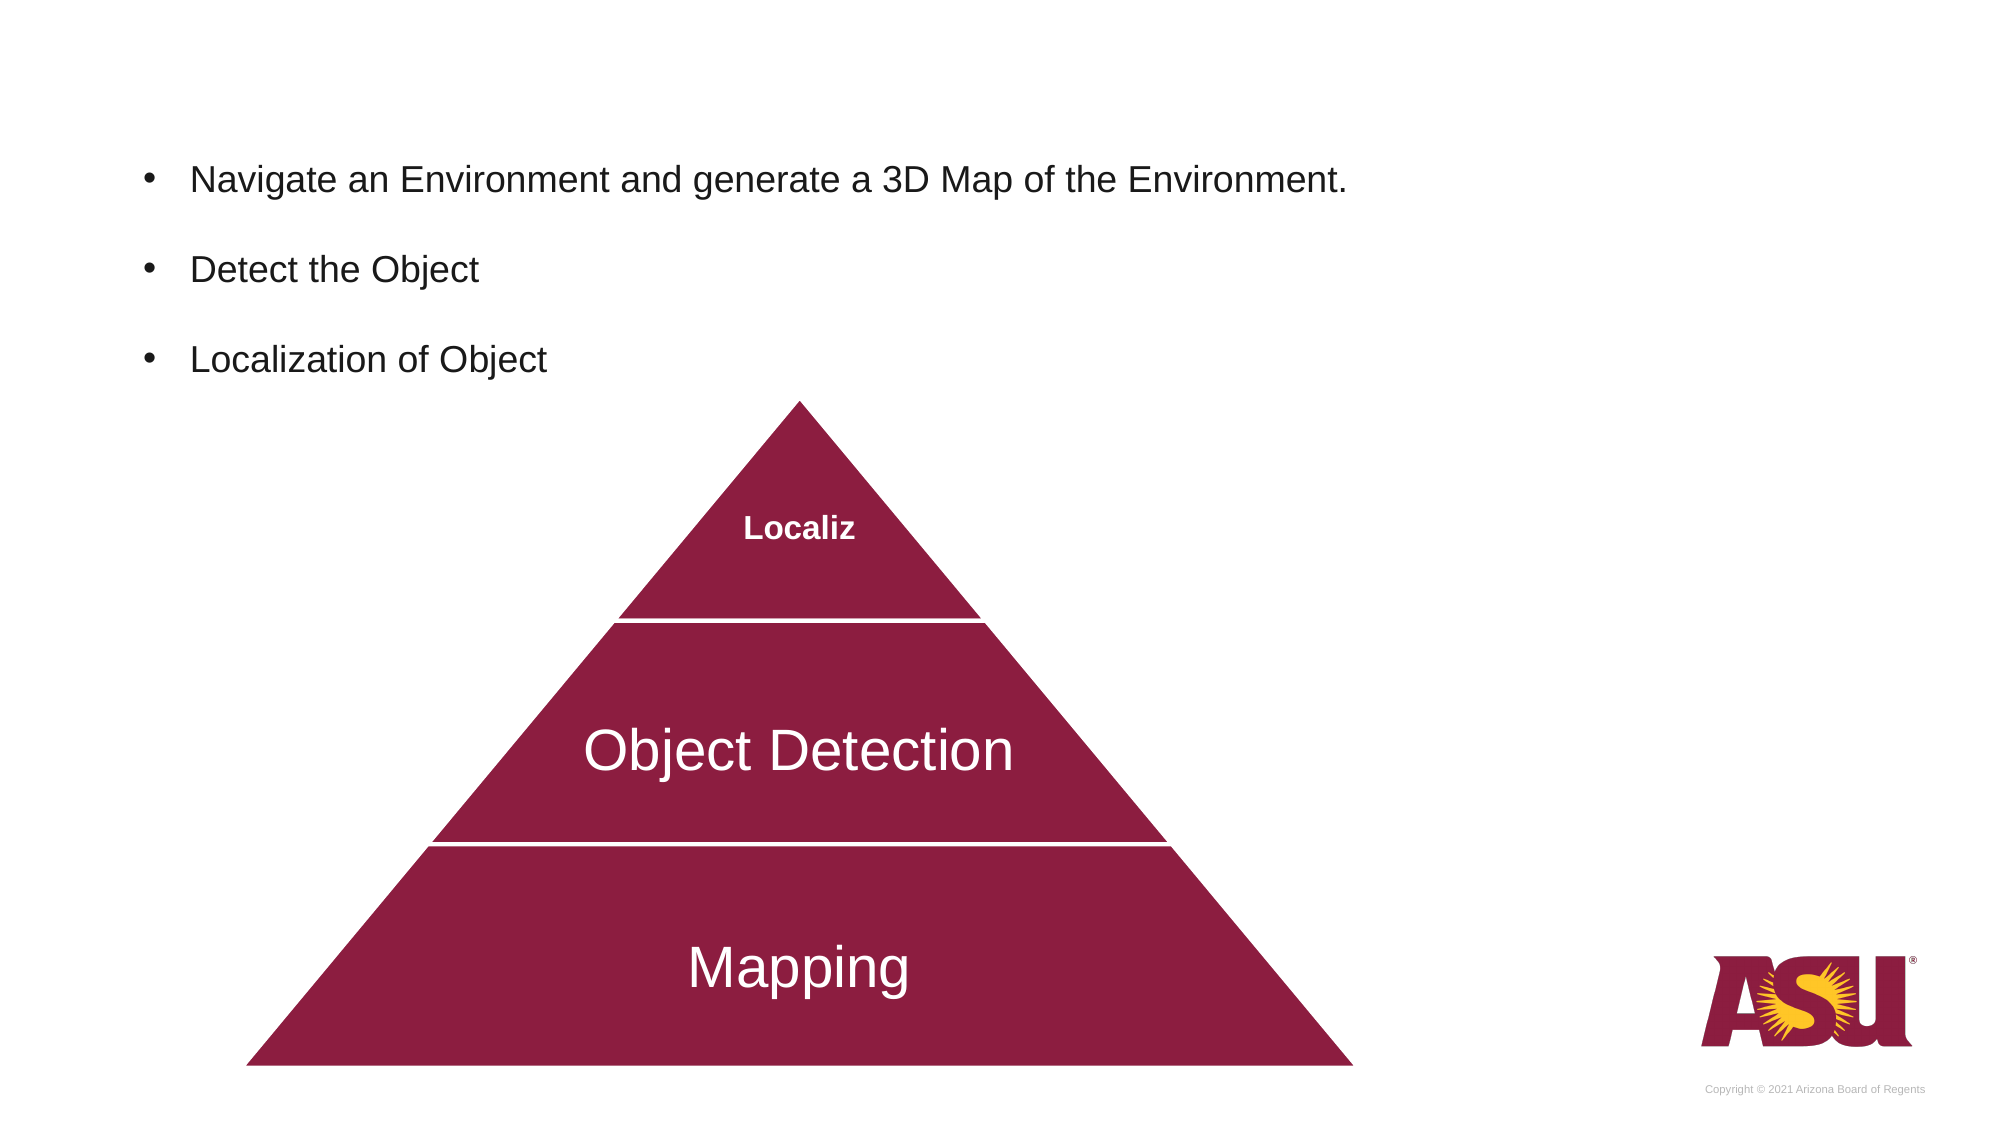

Navigate an Environment and generate a 3D Map of the Environment.
Detect the Object
Localization of Object
Localization
Object Detection
Mapping